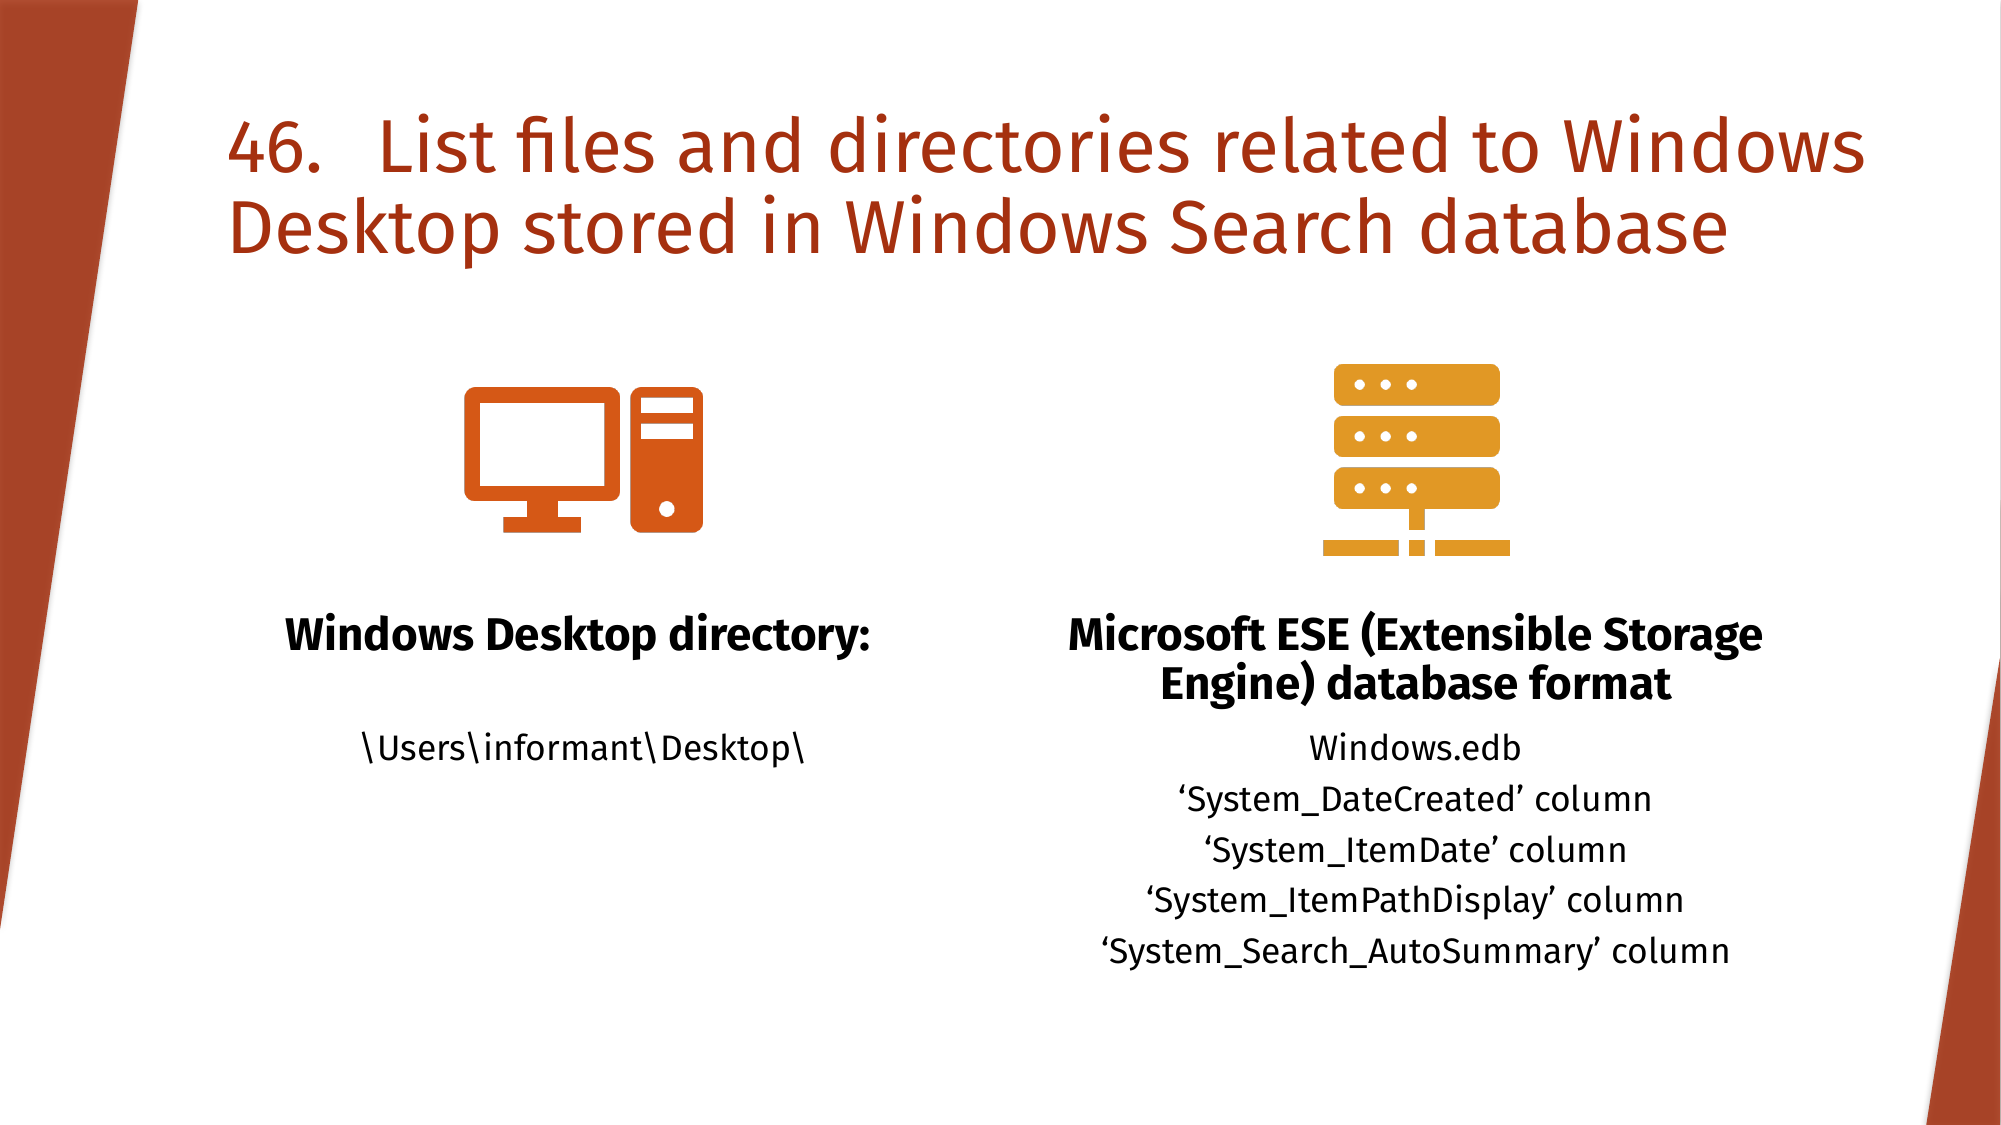

# 46.	List files and directories related to Windows Desktop stored in Windows Search database
Windows Desktop directory:
\Users\informant\Desktop\
Microsoft ESE (Extensible Storage Engine) database format
Windows.edb
‘System_DateCreated’ column
‘System_ItemDate’ column
‘System_ItemPathDisplay’ column
‘System_Search_AutoSummary’ column